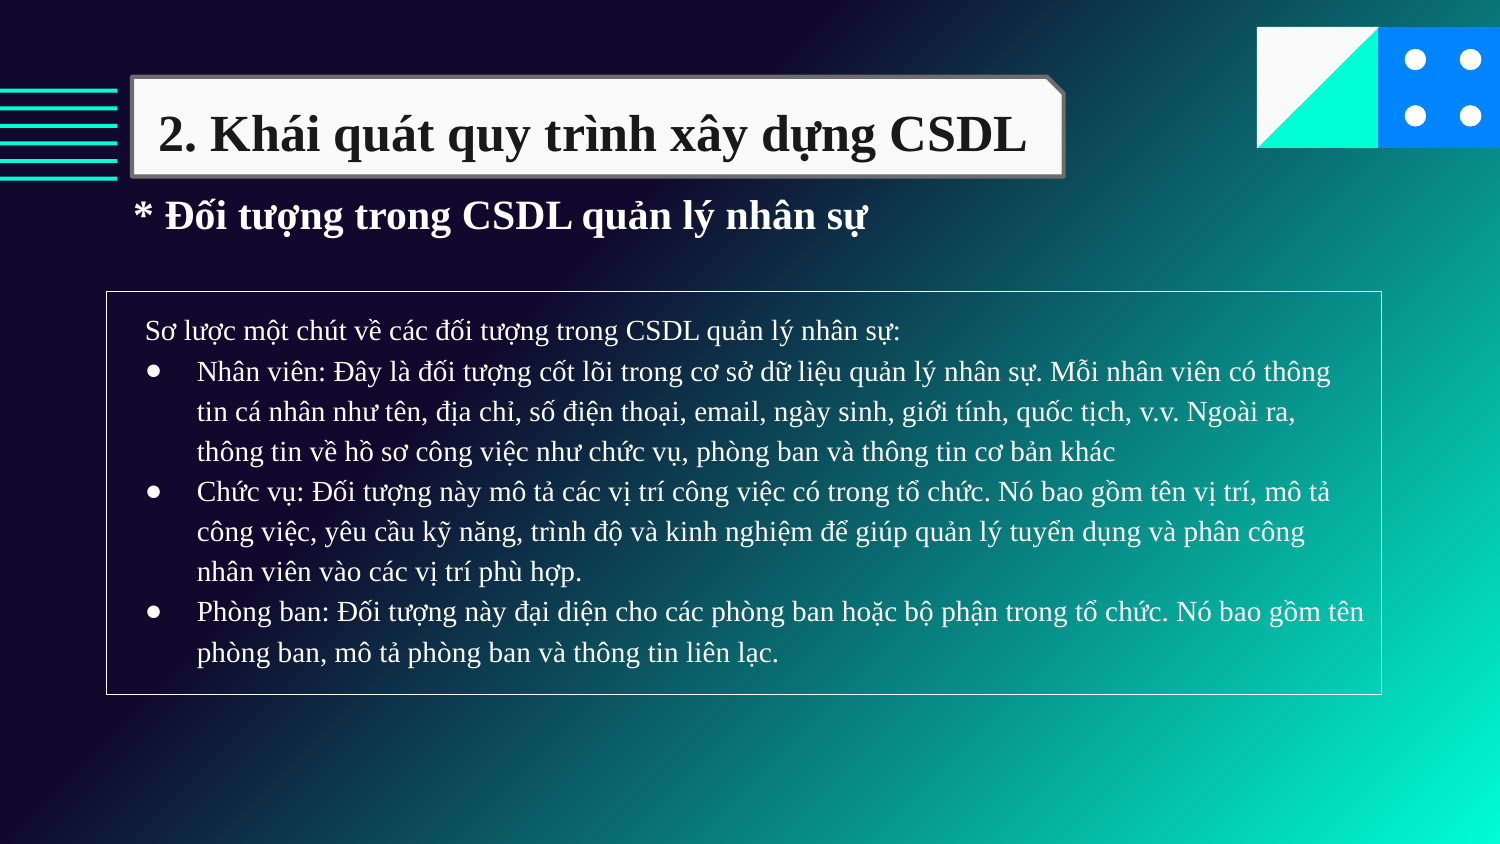

# * Đối tượng trong CSDL quản lý nhân sự
2. Khái quát quy trình xây dựng CSDL

Sơ lược một chút về các đối tượng trong CSDL quản lý nhân sự:
Nhân viên: Đây là đối tượng cốt lõi trong cơ sở dữ liệu quản lý nhân sự. Mỗi nhân viên có thông tin cá nhân như tên, địa chỉ, số điện thoại, email, ngày sinh, giới tính, quốc tịch, v.v. Ngoài ra, thông tin về hồ sơ công việc như chức vụ, phòng ban và thông tin cơ bản khác
Chức vụ: Đối tượng này mô tả các vị trí công việc có trong tổ chức. Nó bao gồm tên vị trí, mô tả công việc, yêu cầu kỹ năng, trình độ và kinh nghiệm để giúp quản lý tuyển dụng và phân công nhân viên vào các vị trí phù hợp.
Phòng ban: Đối tượng này đại diện cho các phòng ban hoặc bộ phận trong tổ chức. Nó bao gồm tên phòng ban, mô tả phòng ban và thông tin liên lạc.